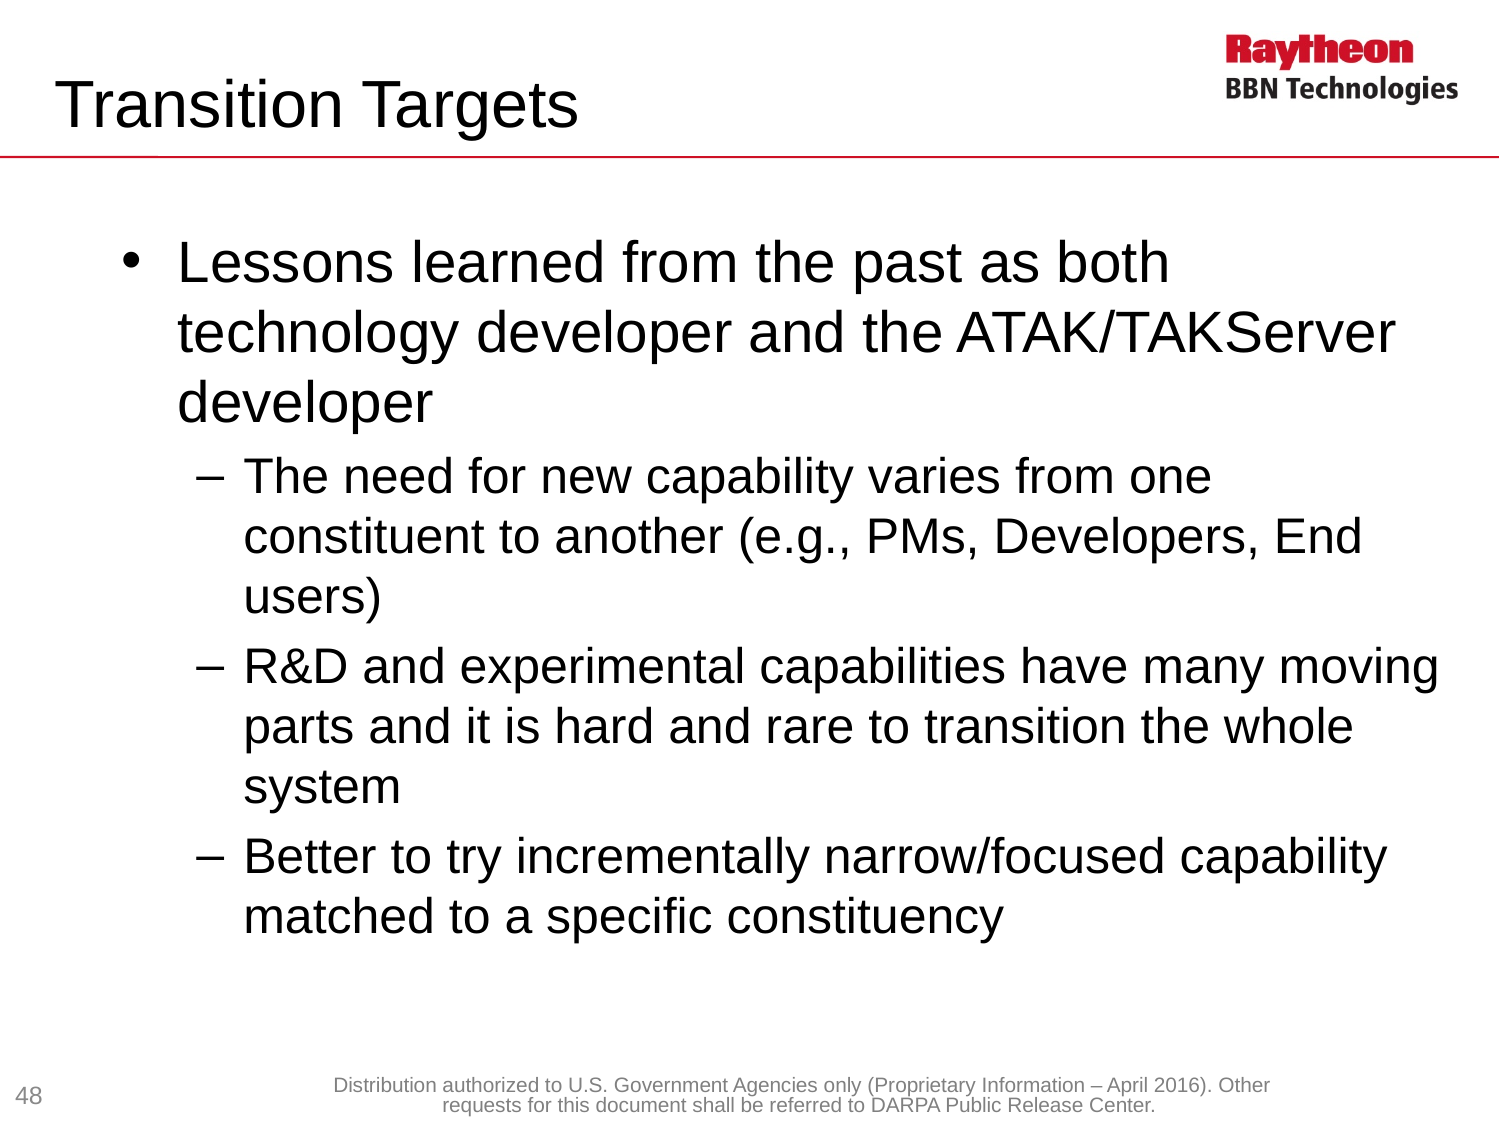

# Transition Targets
Lessons learned from the past as both technology developer and the ATAK/TAKServer developer
The need for new capability varies from one constituent to another (e.g., PMs, Developers, End users)
R&D and experimental capabilities have many moving parts and it is hard and rare to transition the whole system
Better to try incrementally narrow/focused capability matched to a specific constituency
48